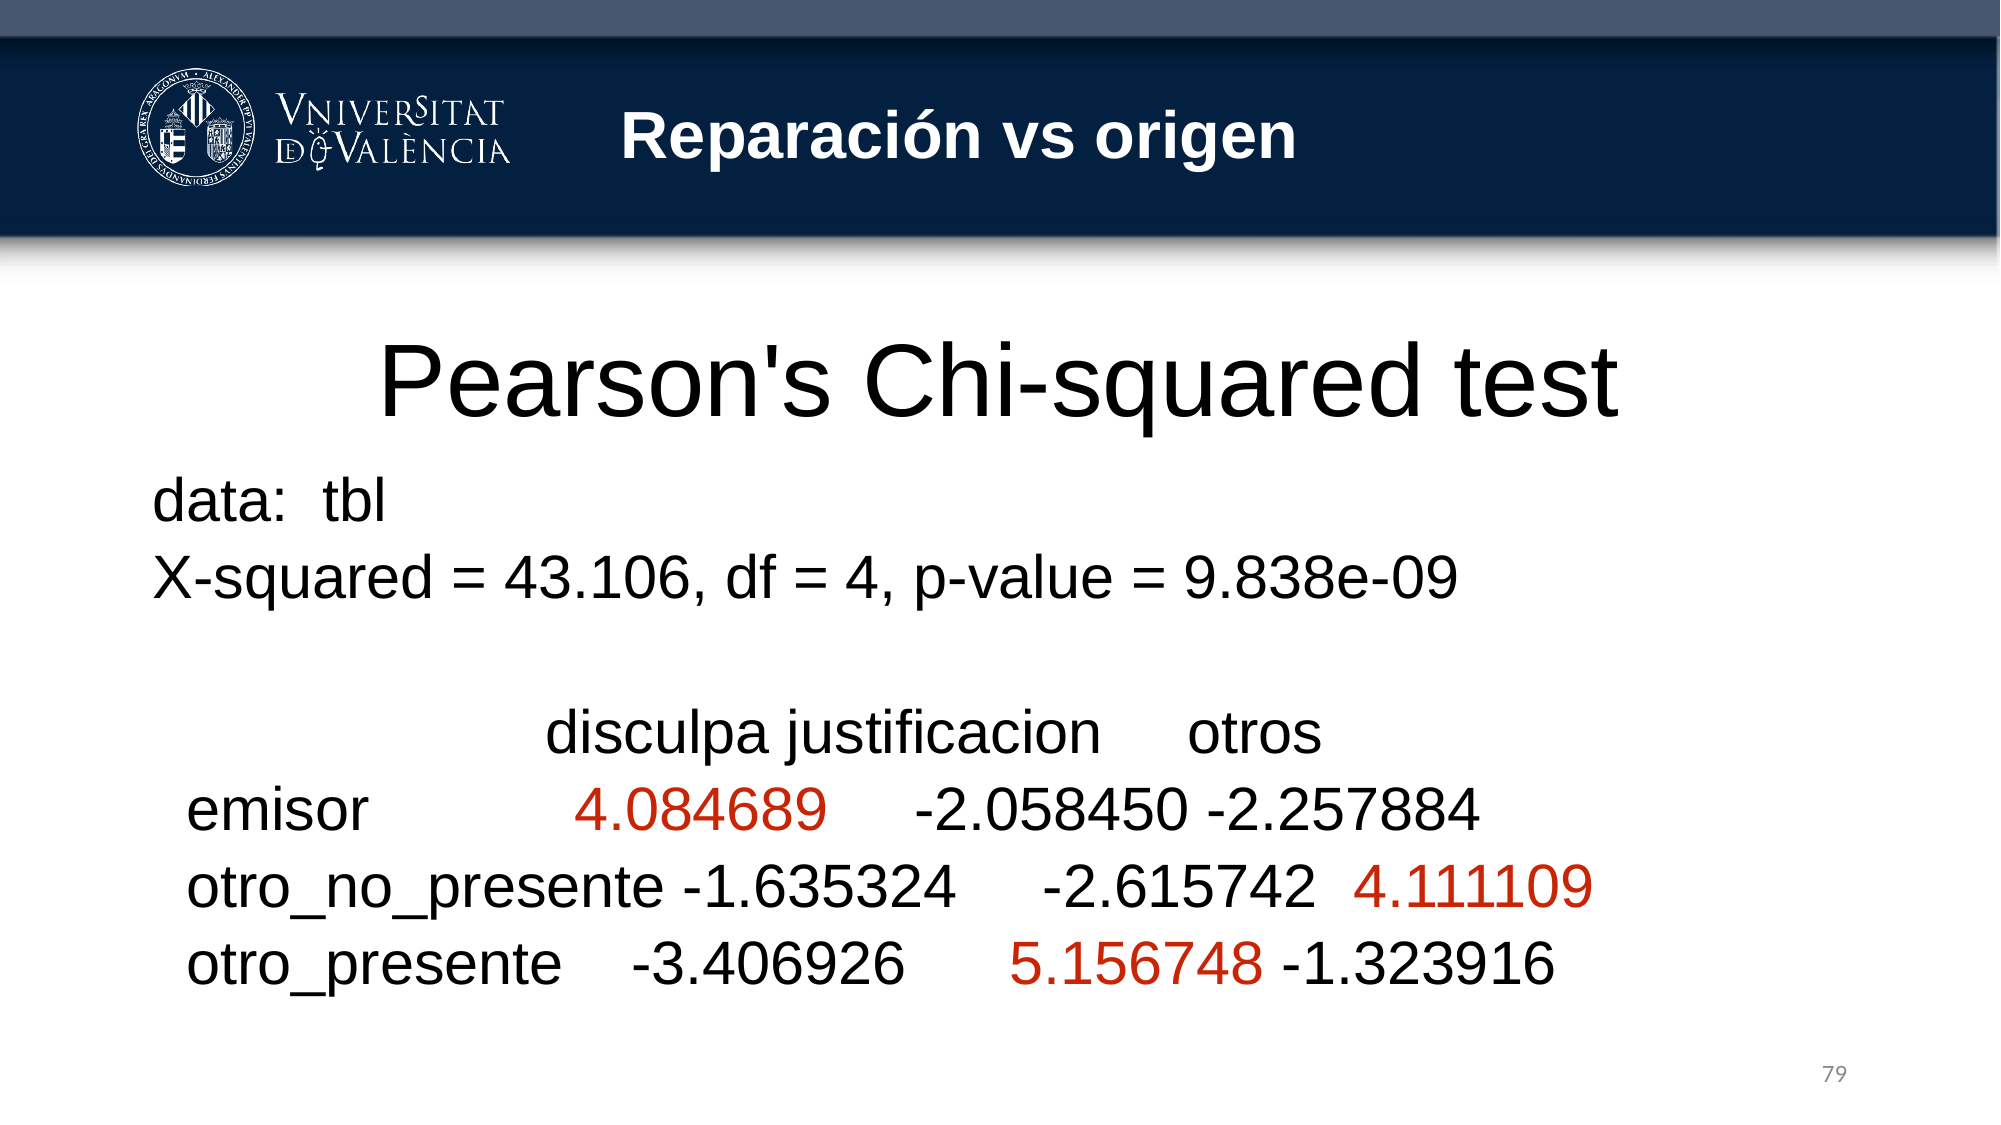

# Reparación vs origen

Pearson's Chi-squared test

data:  tbl
X-squared = 43.106, df = 4, p-value = 9.838e-09

              disculpa justificacion     otros
  emisor            4.084689     -2.058450 -2.257884
  otro_no_presente -1.635324     -2.615742  4.111109
  otro_presente    -3.406926      5.156748 -1.323916
79